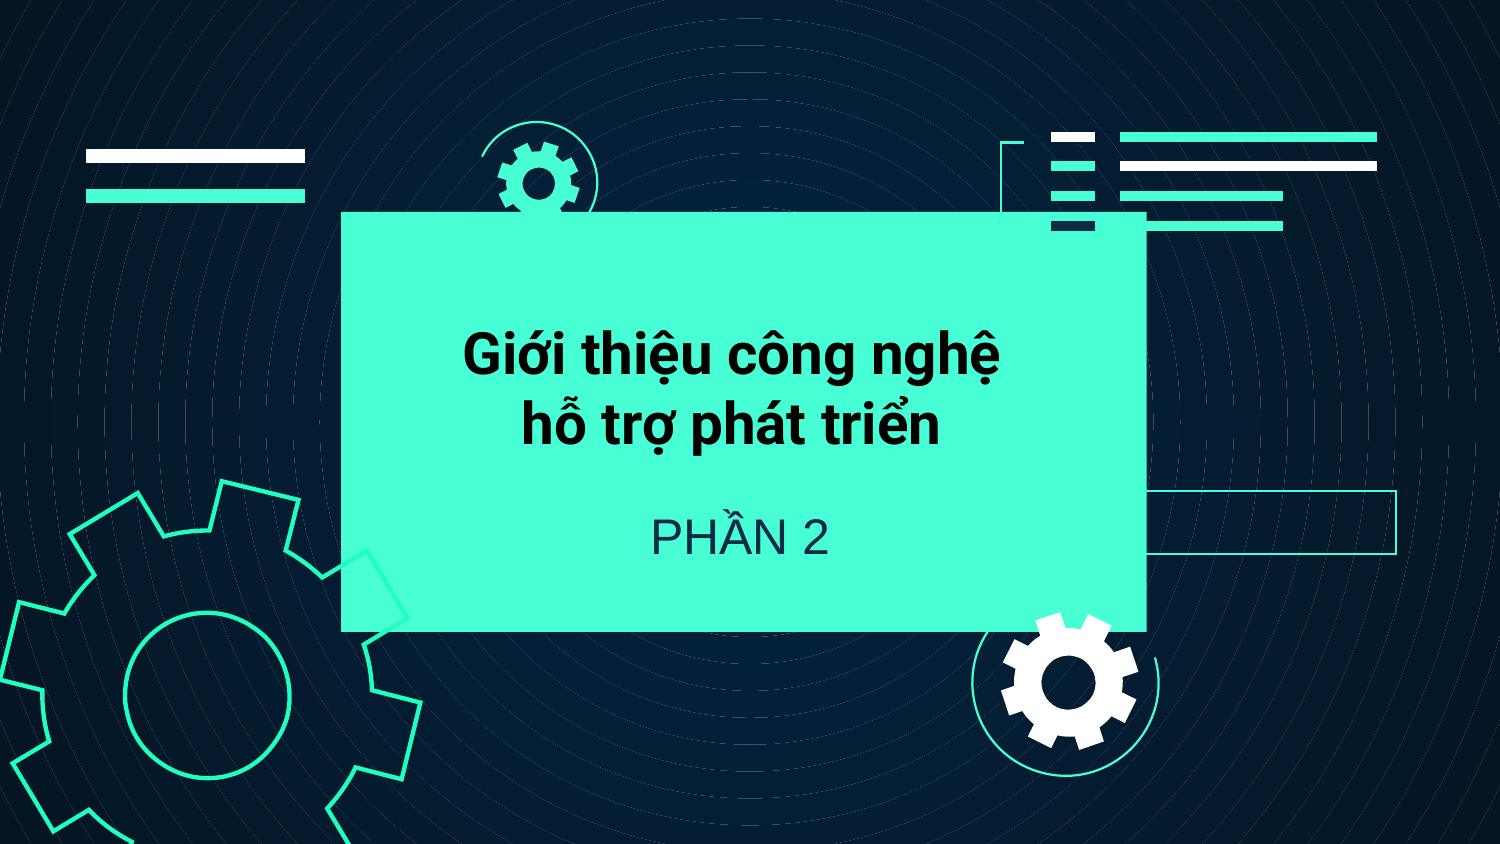

# PHẦN 2
Giới thiệu công nghệ hỗ trợ phát triển